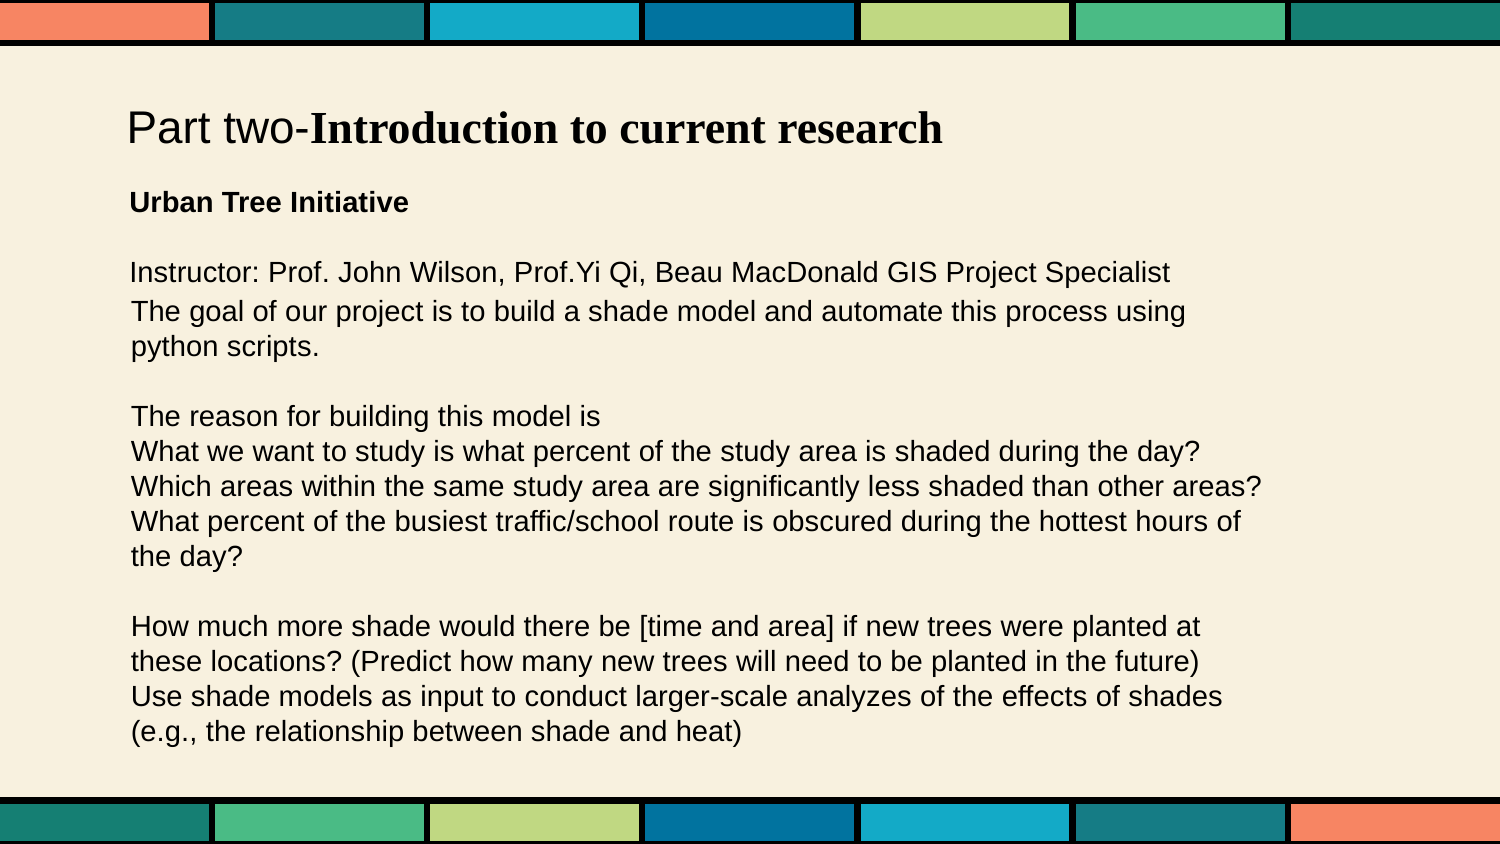

Part two-Introduction to current research
Urban Tree Initiative
Instructor: Prof. John Wilson, Prof.Yi Qi, Beau MacDonald GIS Project Specialist
The goal of our project is to build a shade model and automate this process using python scripts.

The reason for building this model is
What we want to study is what percent of the study area is shaded during the day?
Which areas within the same study area are significantly less shaded than other areas?
What percent of the busiest traffic/school route is obscured during the hottest hours of the day?

How much more shade would there be [time and area] if new trees were planted at these locations? (Predict how many new trees will need to be planted in the future)
Use shade models as input to conduct larger-scale analyzes of the effects of shades (e.g., the relationship between shade and heat)